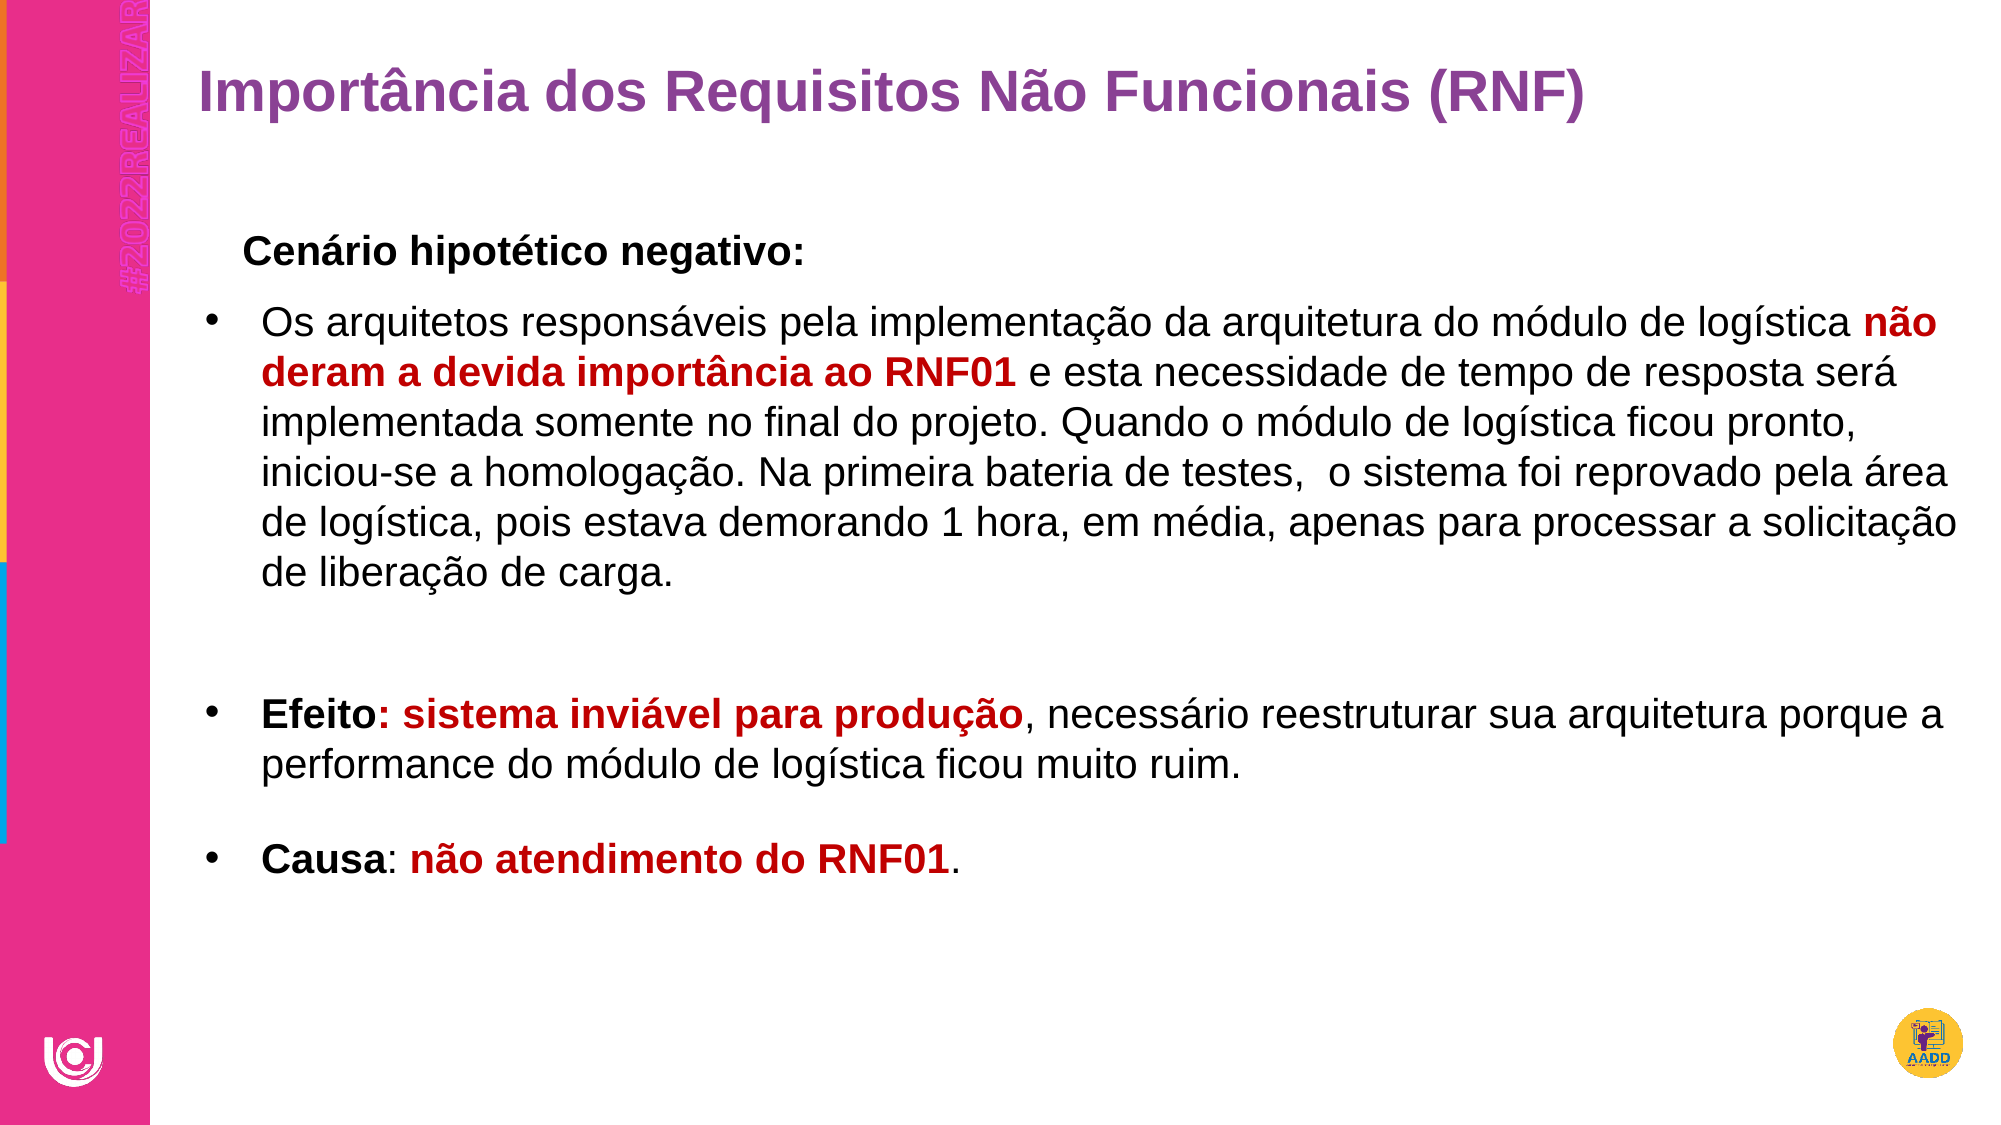

Importância dos Requisitos Não Funcionais (RNF)
Cenário hipotético negativo:
Os arquitetos responsáveis pela implementação da arquitetura do módulo de logística não deram a devida importância ao RNF01 e esta necessidade de tempo de resposta será implementada somente no final do projeto. Quando o módulo de logística ficou pronto, iniciou-se a homologação. Na primeira bateria de testes,  o sistema foi reprovado pela área de logística, pois estava demorando 1 hora, em média, apenas para processar a solicitação de liberação de carga.

Efeito: sistema inviável para produção, necessário reestruturar sua arquitetura porque a performance do módulo de logística ficou muito ruim.
Causa: não atendimento do RNF01.